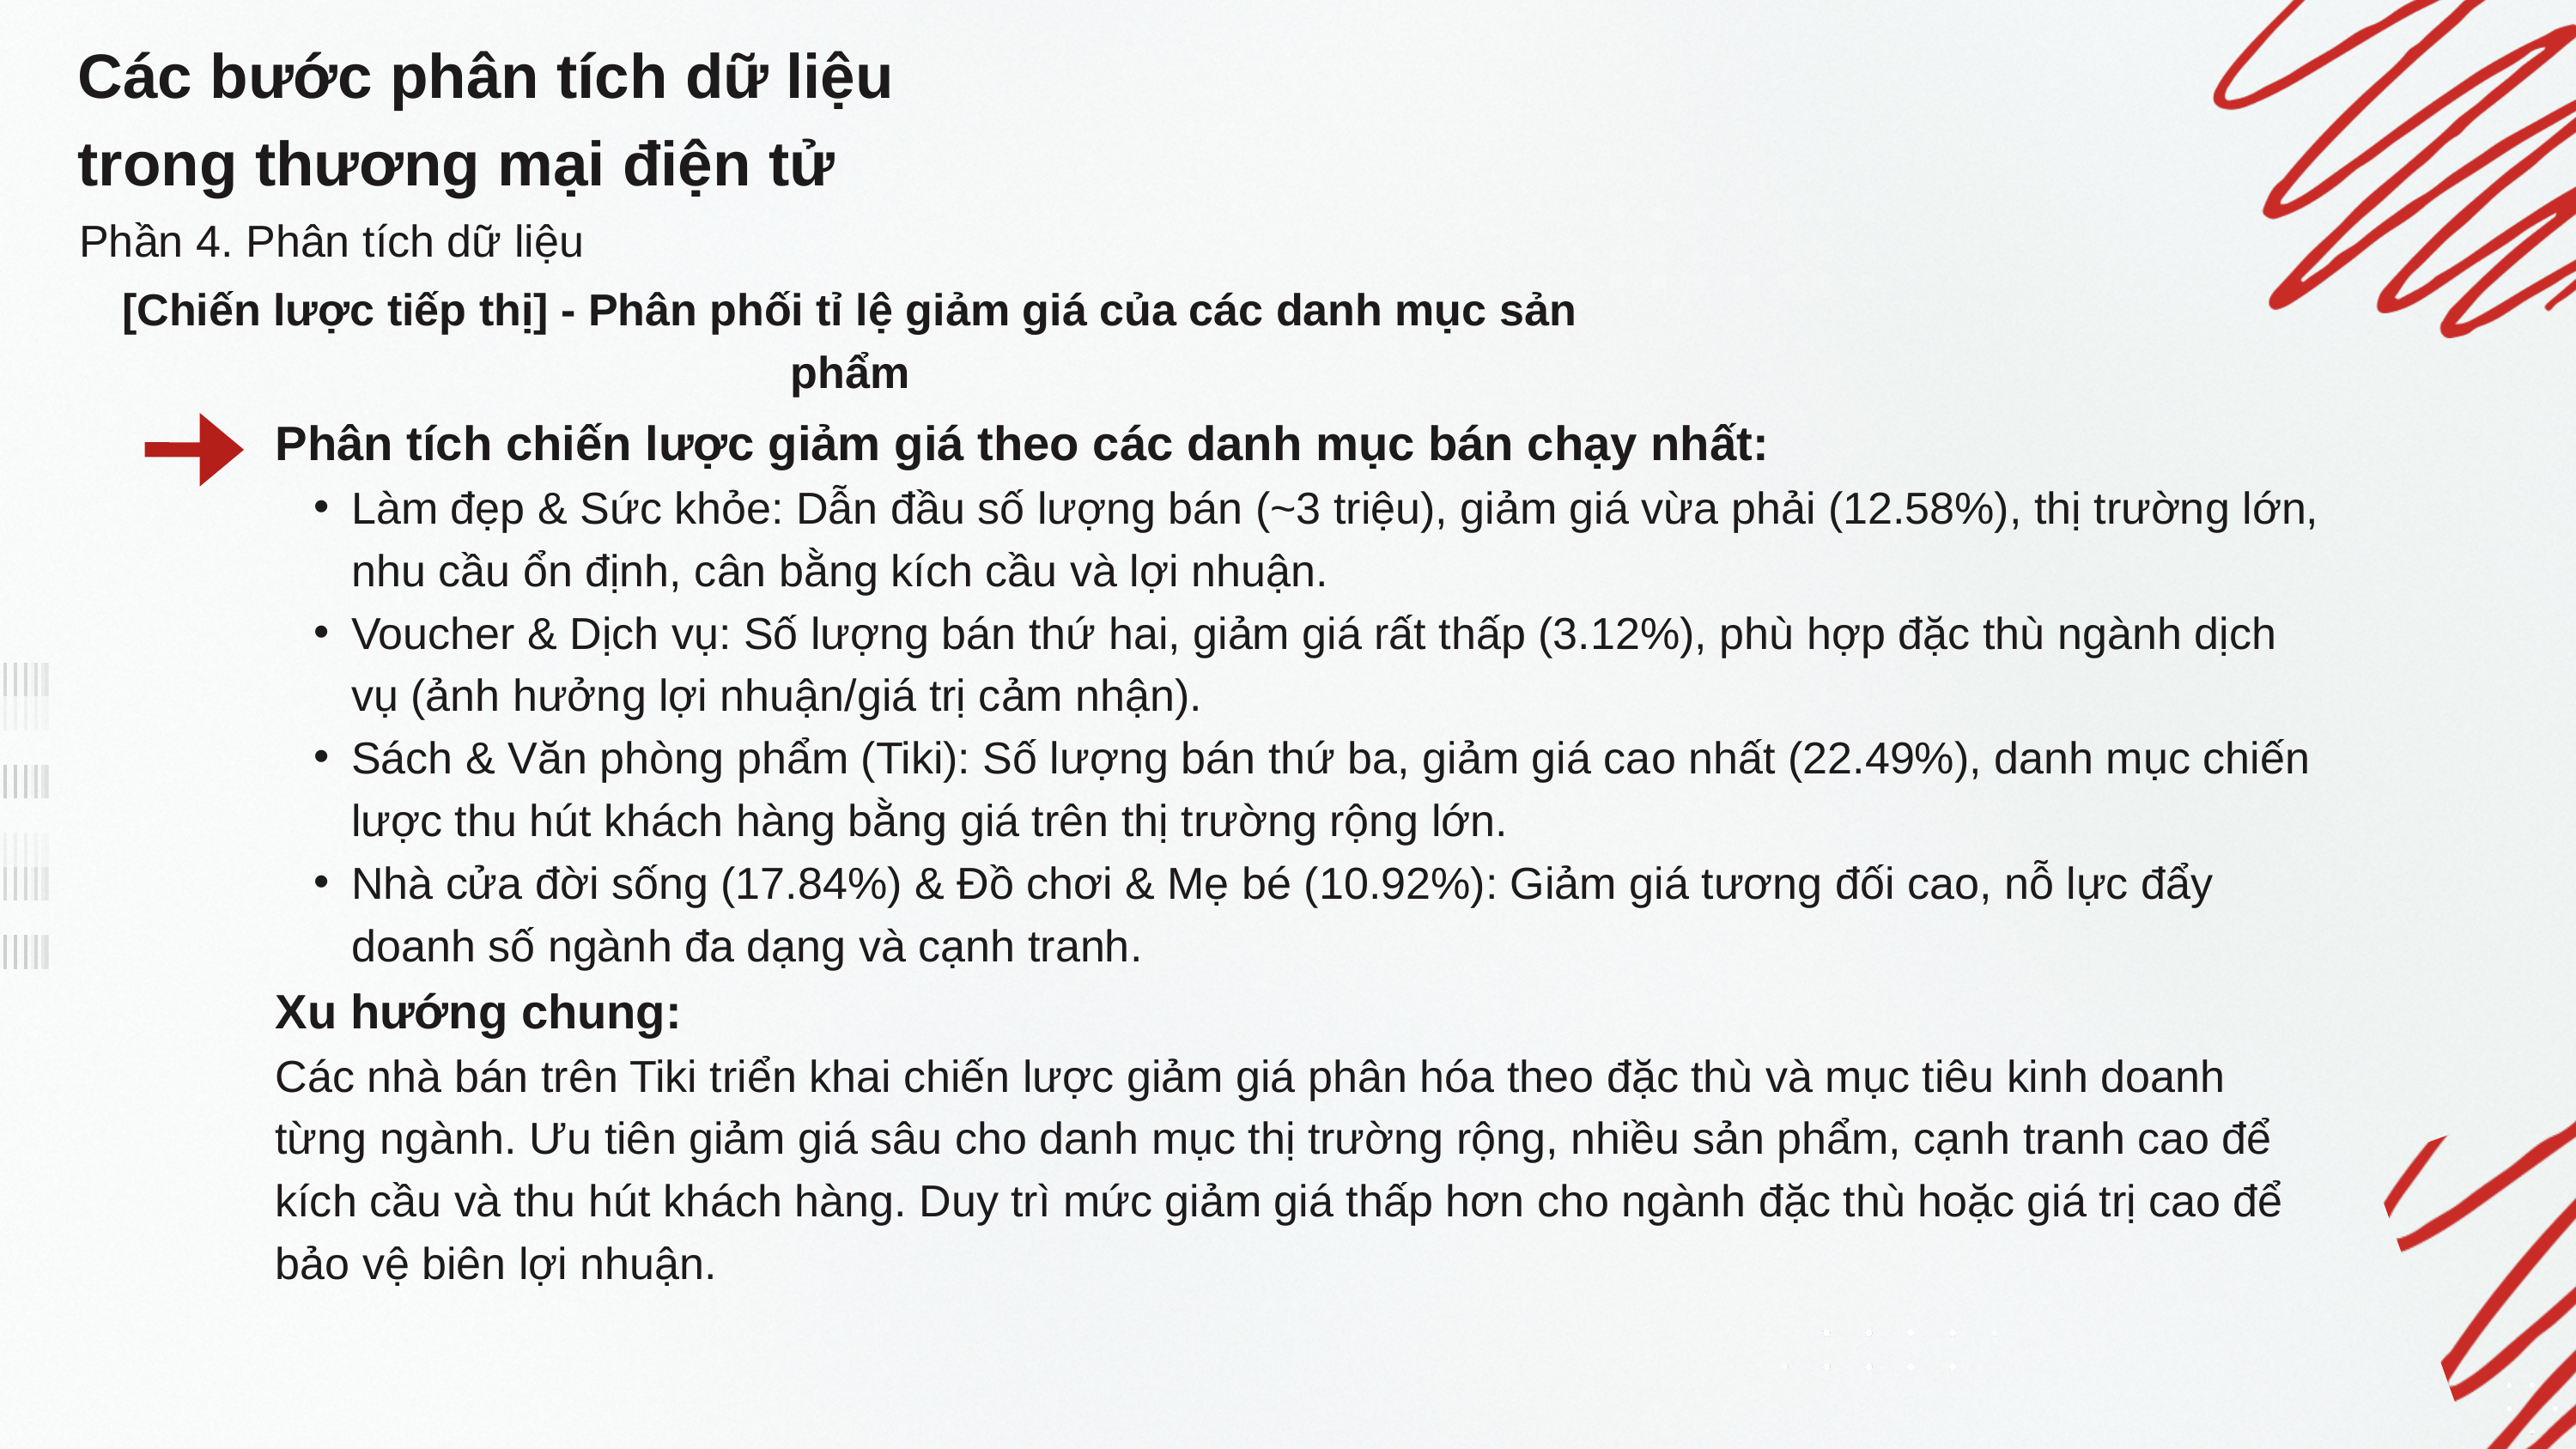

Các bước phân tích dữ liệu trong thương mại điện tử

Phần 4. Phân tích dữ liệu

[Chiến lược tiếp thị] - Phân phối tỉ lệ giảm giá của các danh mục sản phẩm

Phân tích chiến lược giảm giá theo các danh mục bán chạy nhất:
Làm đẹp & Sức khỏe: Dẫn đầu số lượng bán (~3 triệu), giảm giá vừa phải (12.58%), thị trường lớn, nhu cầu ổn định, cân bằng kích cầu và lợi nhuận.
Voucher & Dịch vụ: Số lượng bán thứ hai, giảm giá rất thấp (3.12%), phù hợp đặc thù ngành dịch vụ (ảnh hưởng lợi nhuận/giá trị cảm nhận).
Sách & Văn phòng phẩm (Tiki): Số lượng bán thứ ba, giảm giá cao nhất (22.49%), danh mục chiến lược thu hút khách hàng bằng giá trên thị trường rộng lớn.
Nhà cửa đời sống (17.84%) & Đồ chơi & Mẹ bé (10.92%): Giảm giá tương đối cao, nỗ lực đẩy doanh số ngành đa dạng và cạnh tranh.
Xu hướng chung:
Các nhà bán trên Tiki triển khai chiến lược giảm giá phân hóa theo đặc thù và mục tiêu kinh doanh từng ngành. Ưu tiên giảm giá sâu cho danh mục thị trường rộng, nhiều sản phẩm, cạnh tranh cao để kích cầu và thu hút khách hàng. Duy trì mức giảm giá thấp hơn cho ngành đặc thù hoặc giá trị cao để bảo vệ biên lợi nhuận.